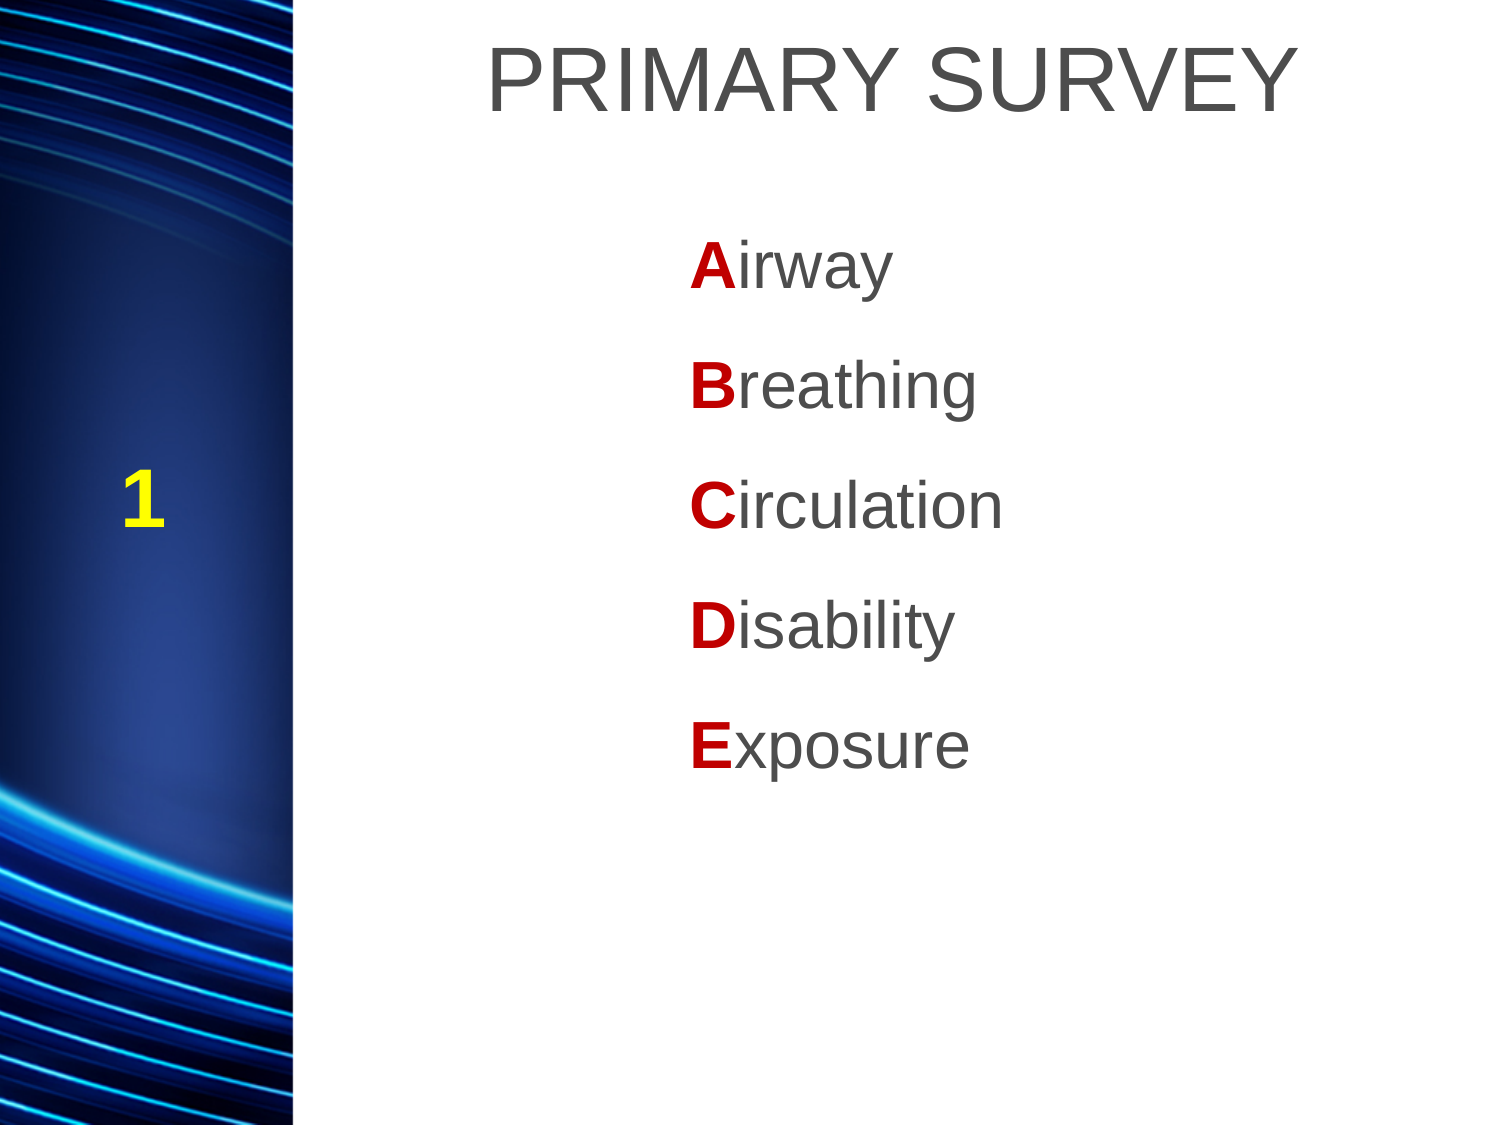

PRIMARY SURVEY
Airway
Breathing
Circulation
Disability
Exposure

1